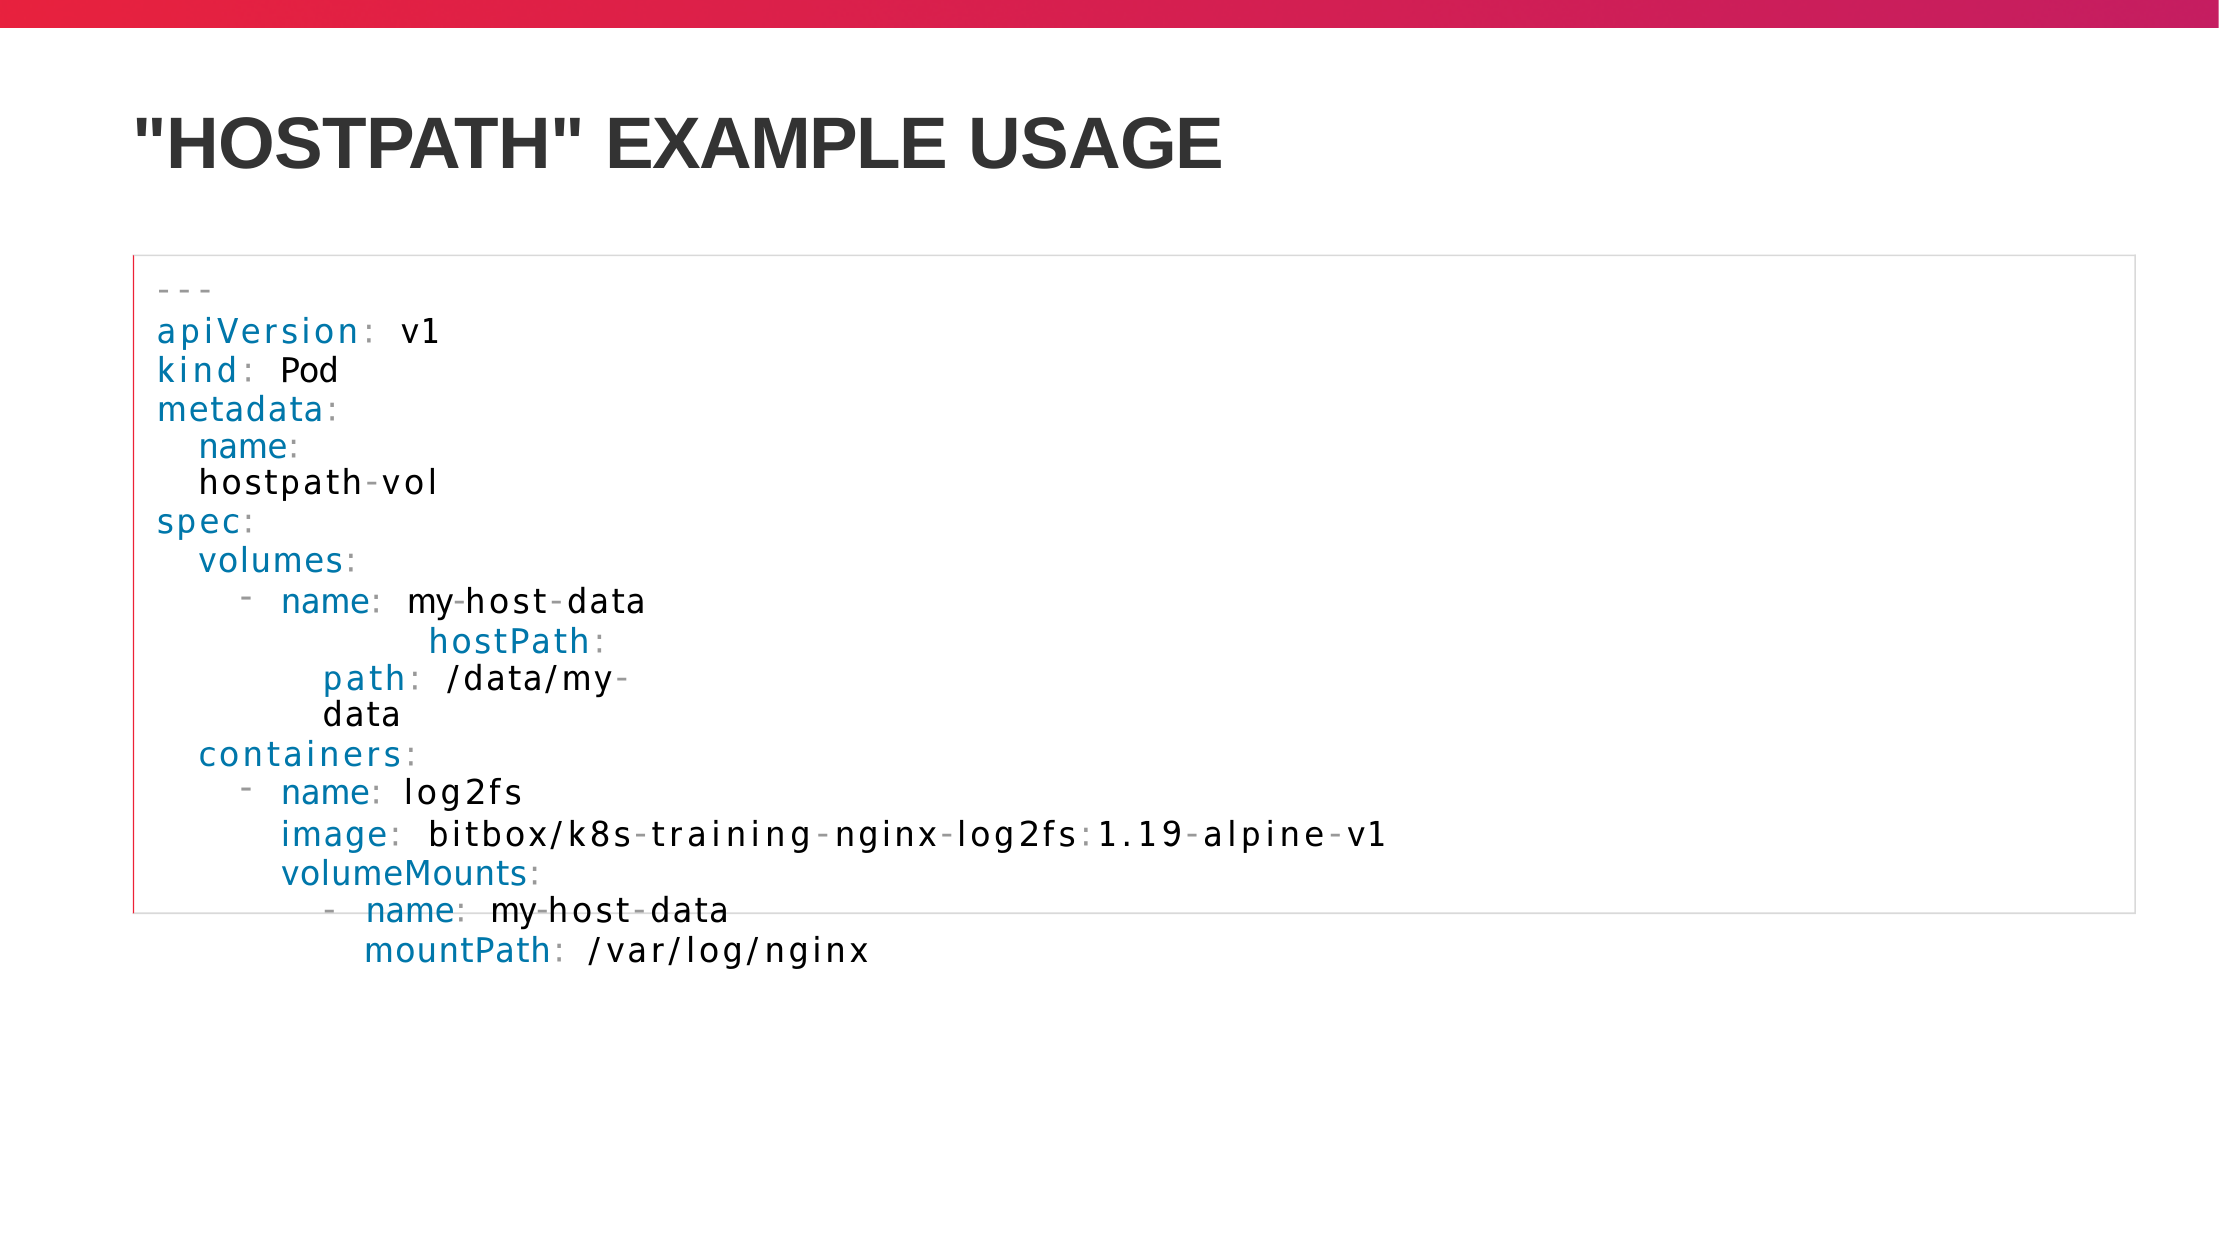

# "HOSTPATH" EXAMPLE USAGE
---
apiVersion:  v1 kind: Pod metadata:
name:  hostpath-vol
spec:
volumes:
name:  my-host-data 	hostPath:
path:  /data/my-data
containers:
name: log2fs
image:  bitbox/k8s-training-nginx-log2fs:1.19-alpine-v1 volumeMounts:
-  name:  my-host-data
mountPath: /var/log/nginx